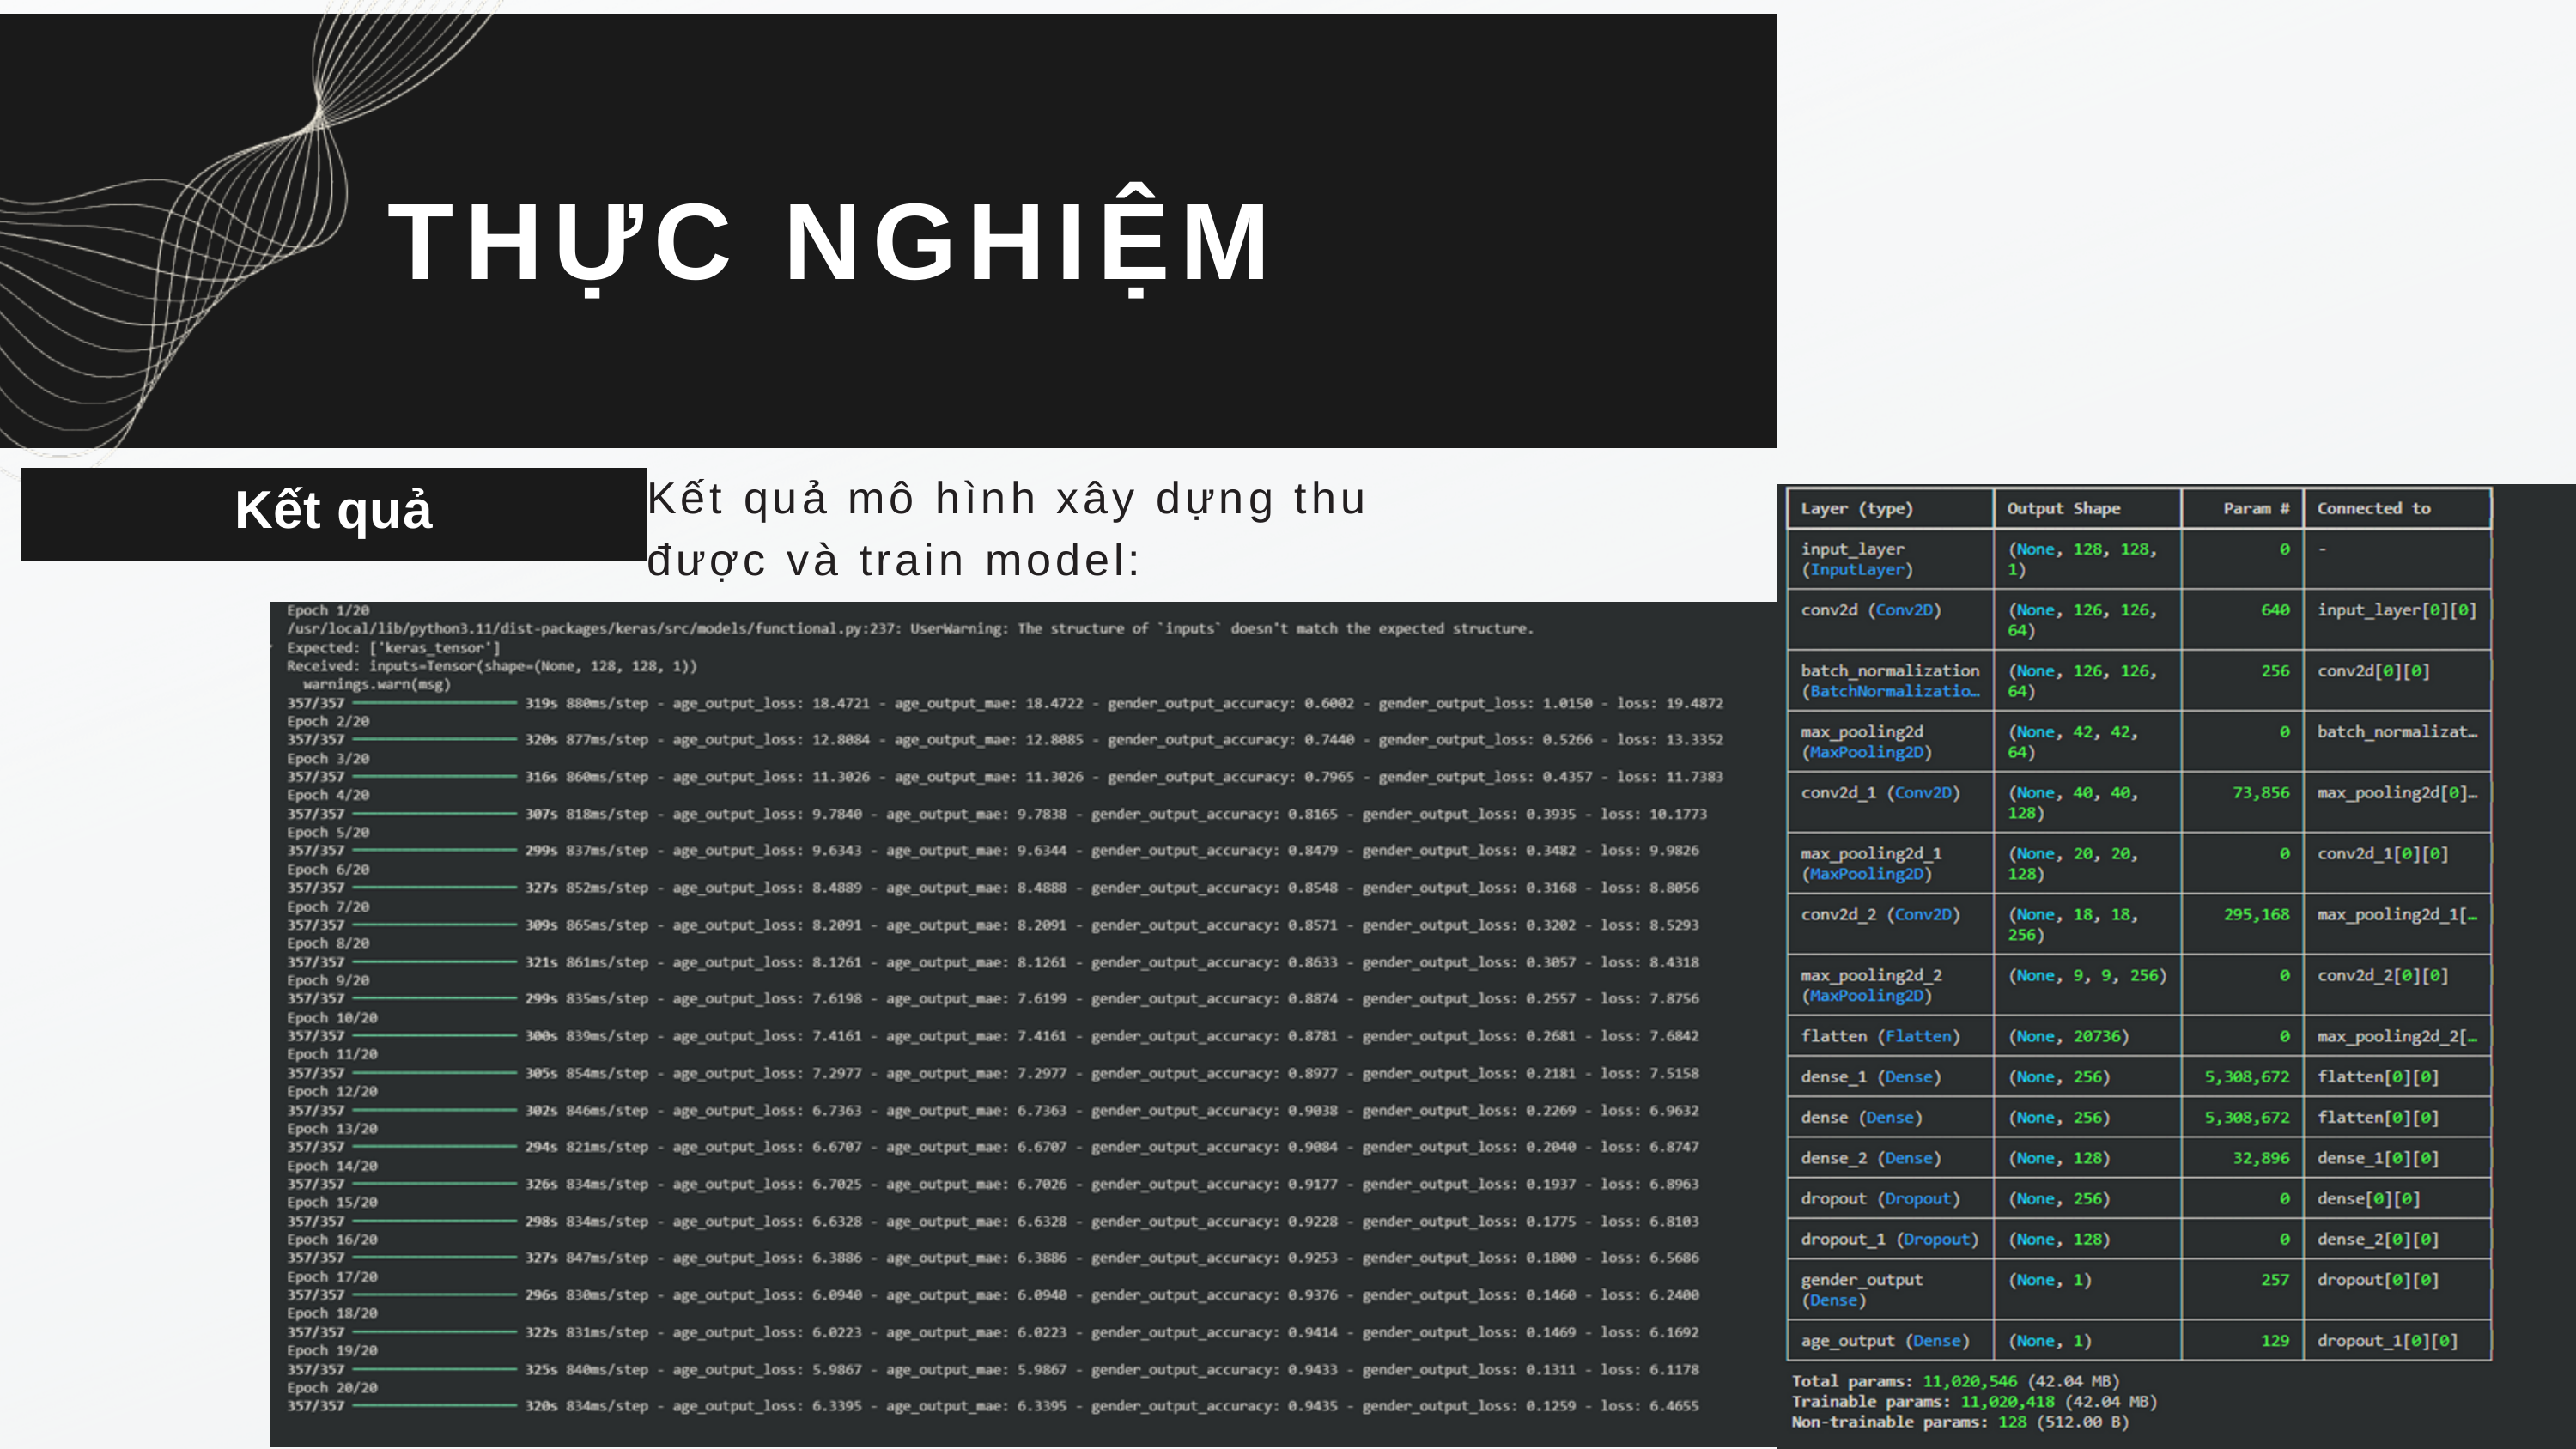

THỰC NGHIỆM
Kết quả mô hình xây dựng thu được và train model:

Kết quả